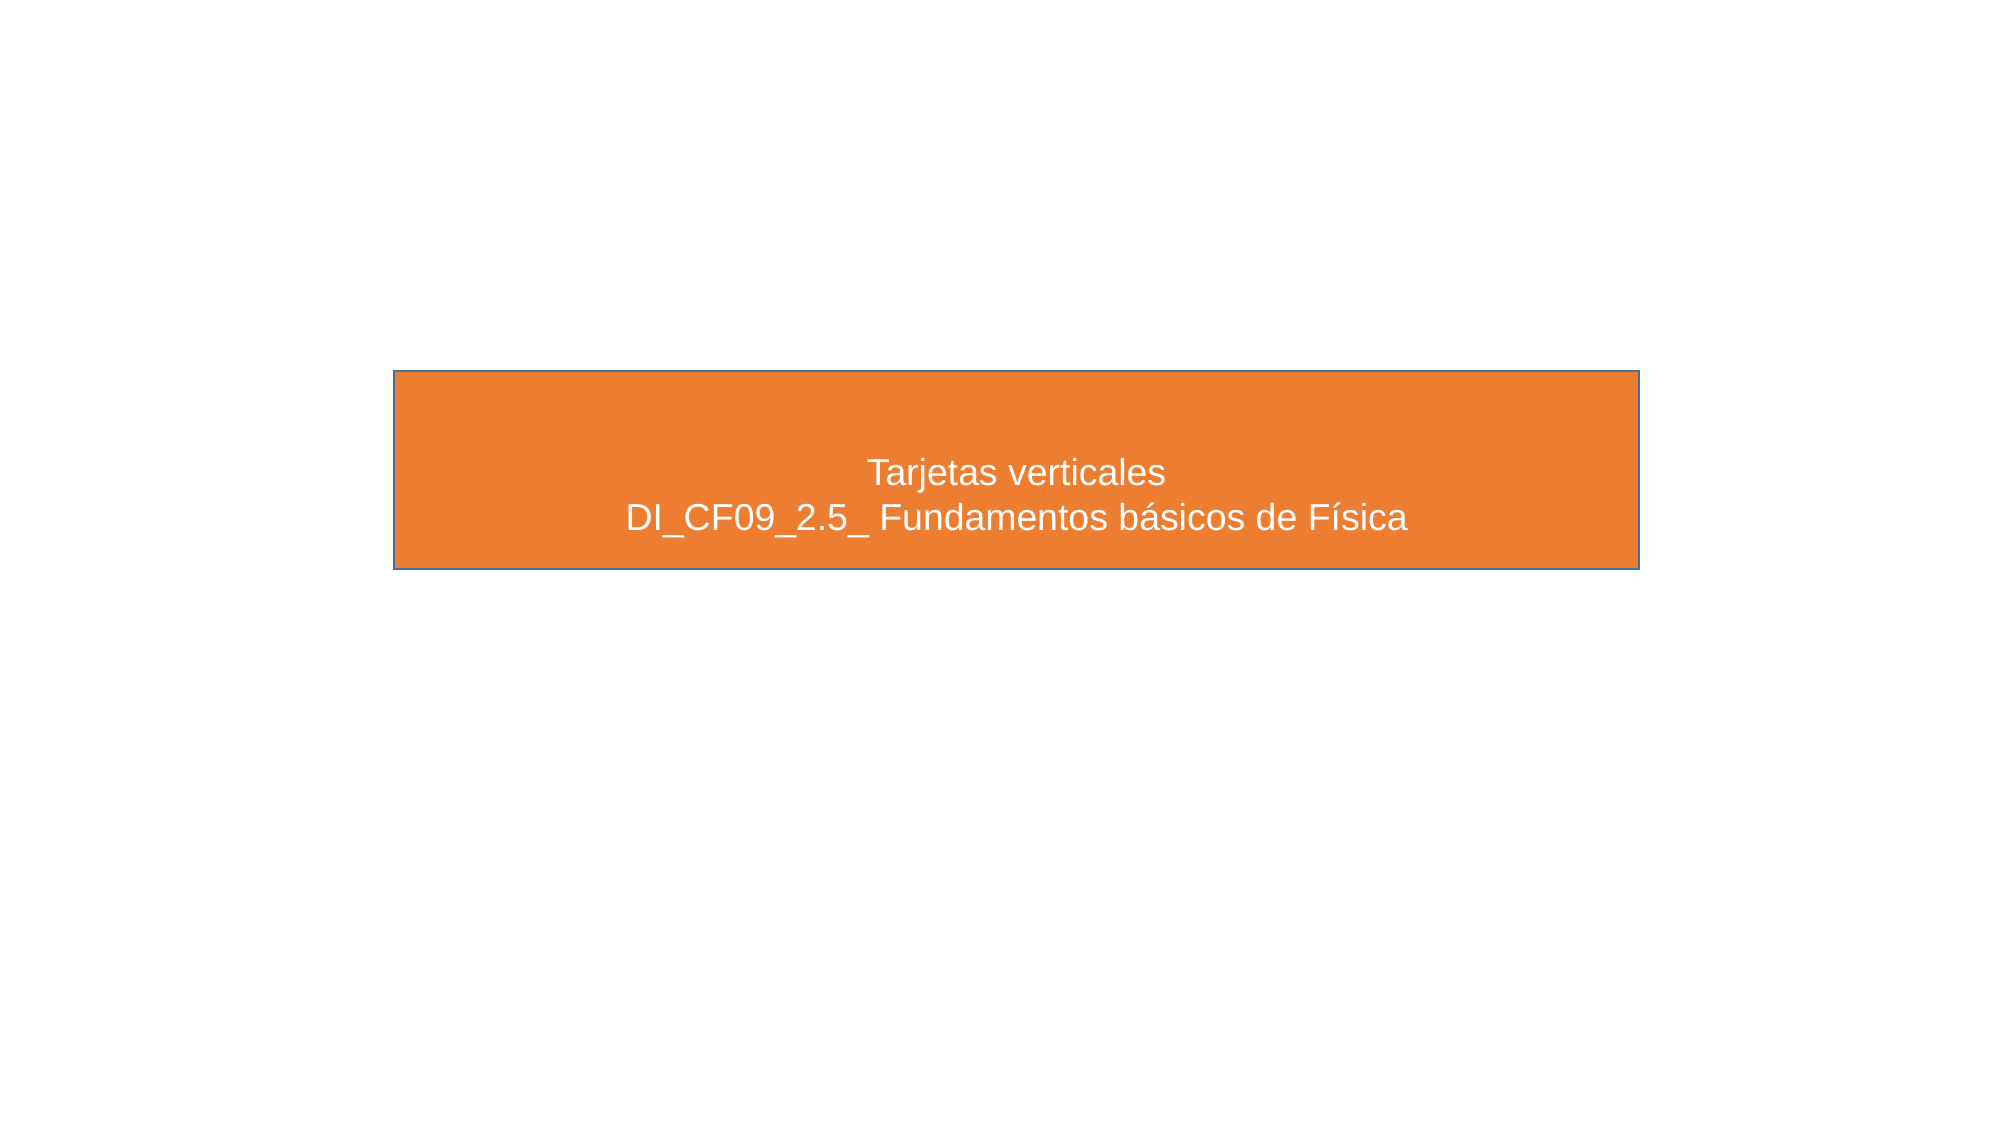

Tarjetas verticales
DI_CF09_2.5_ Fundamentos básicos de Física